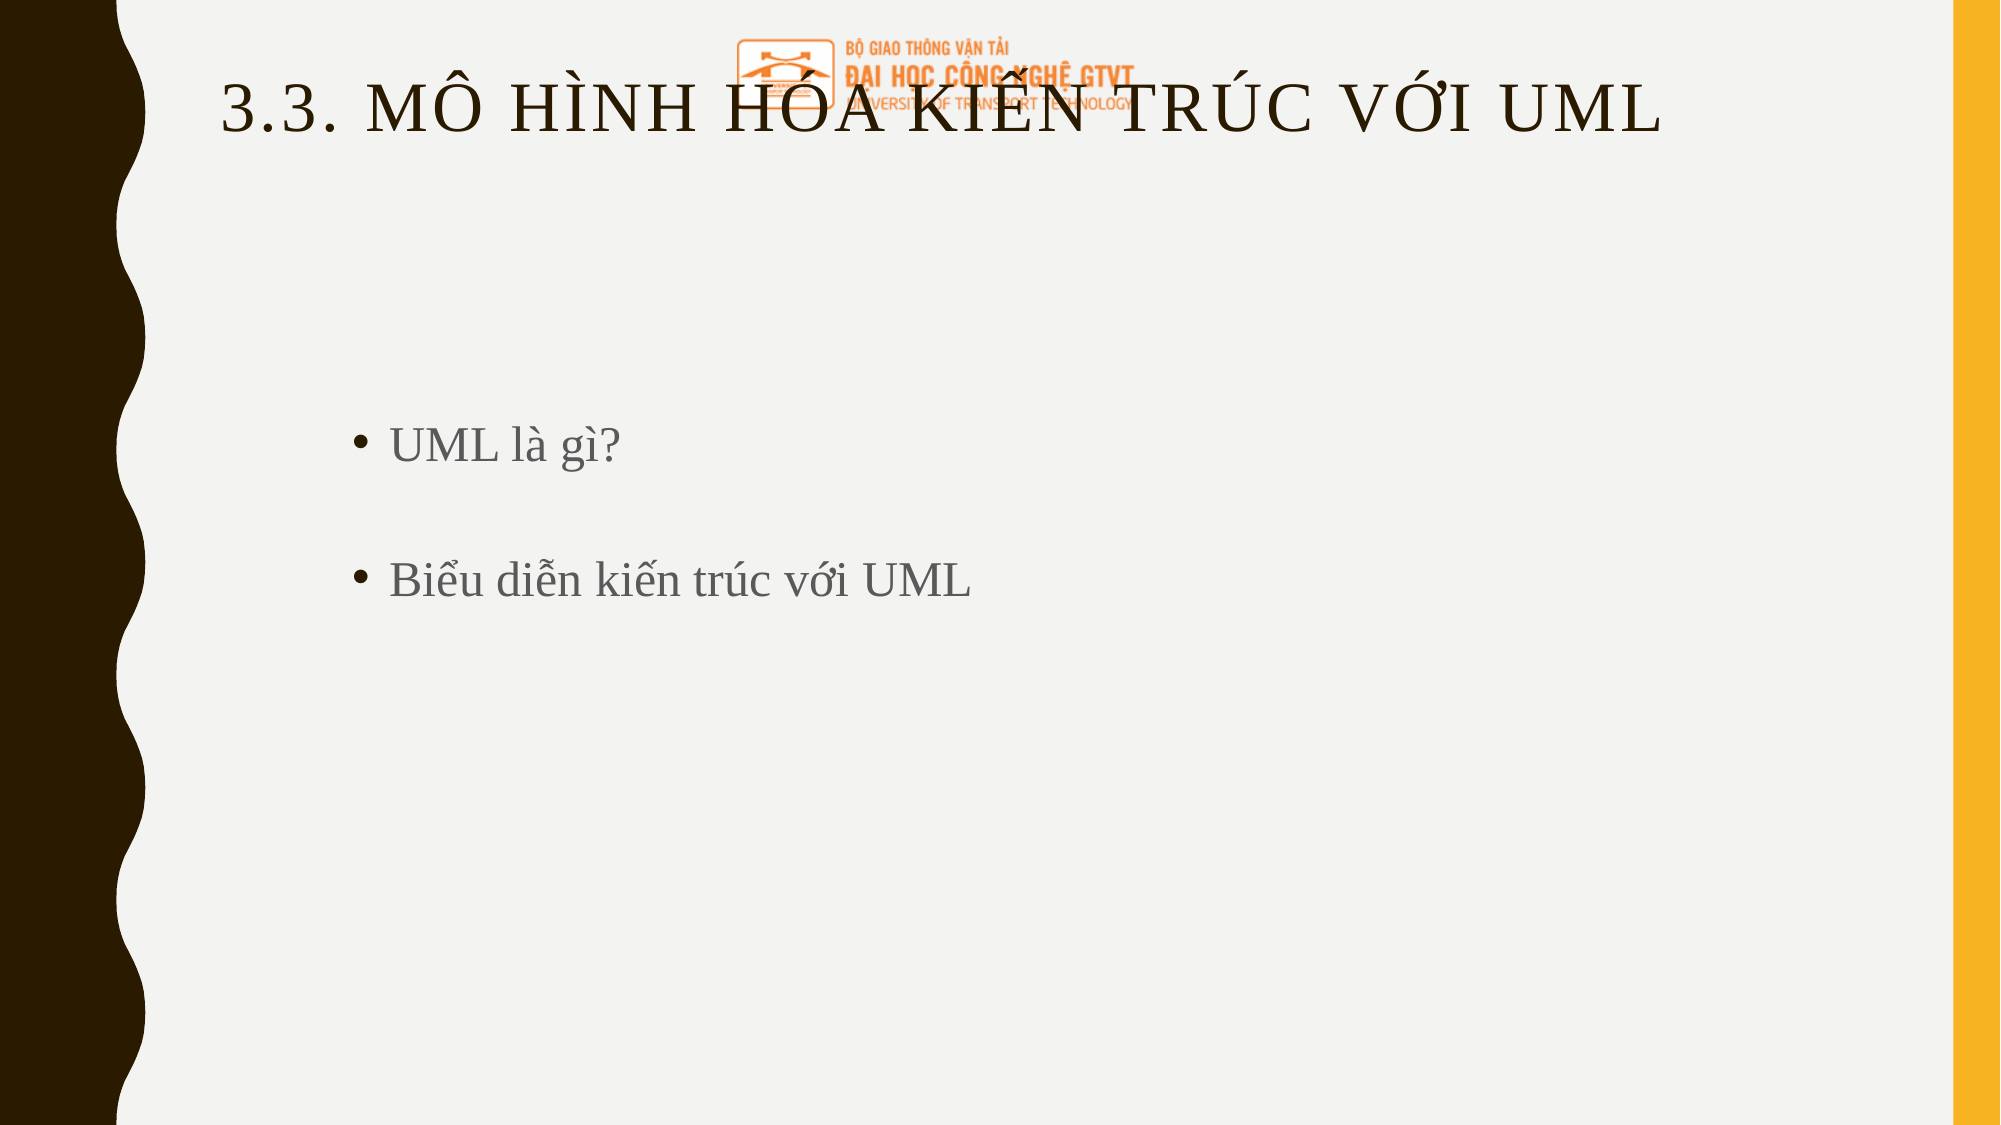

# 3.3. MÔ HÌNH hóa kiến trúc với UML
UML là gì?
Biểu diễn kiến trúc với UML